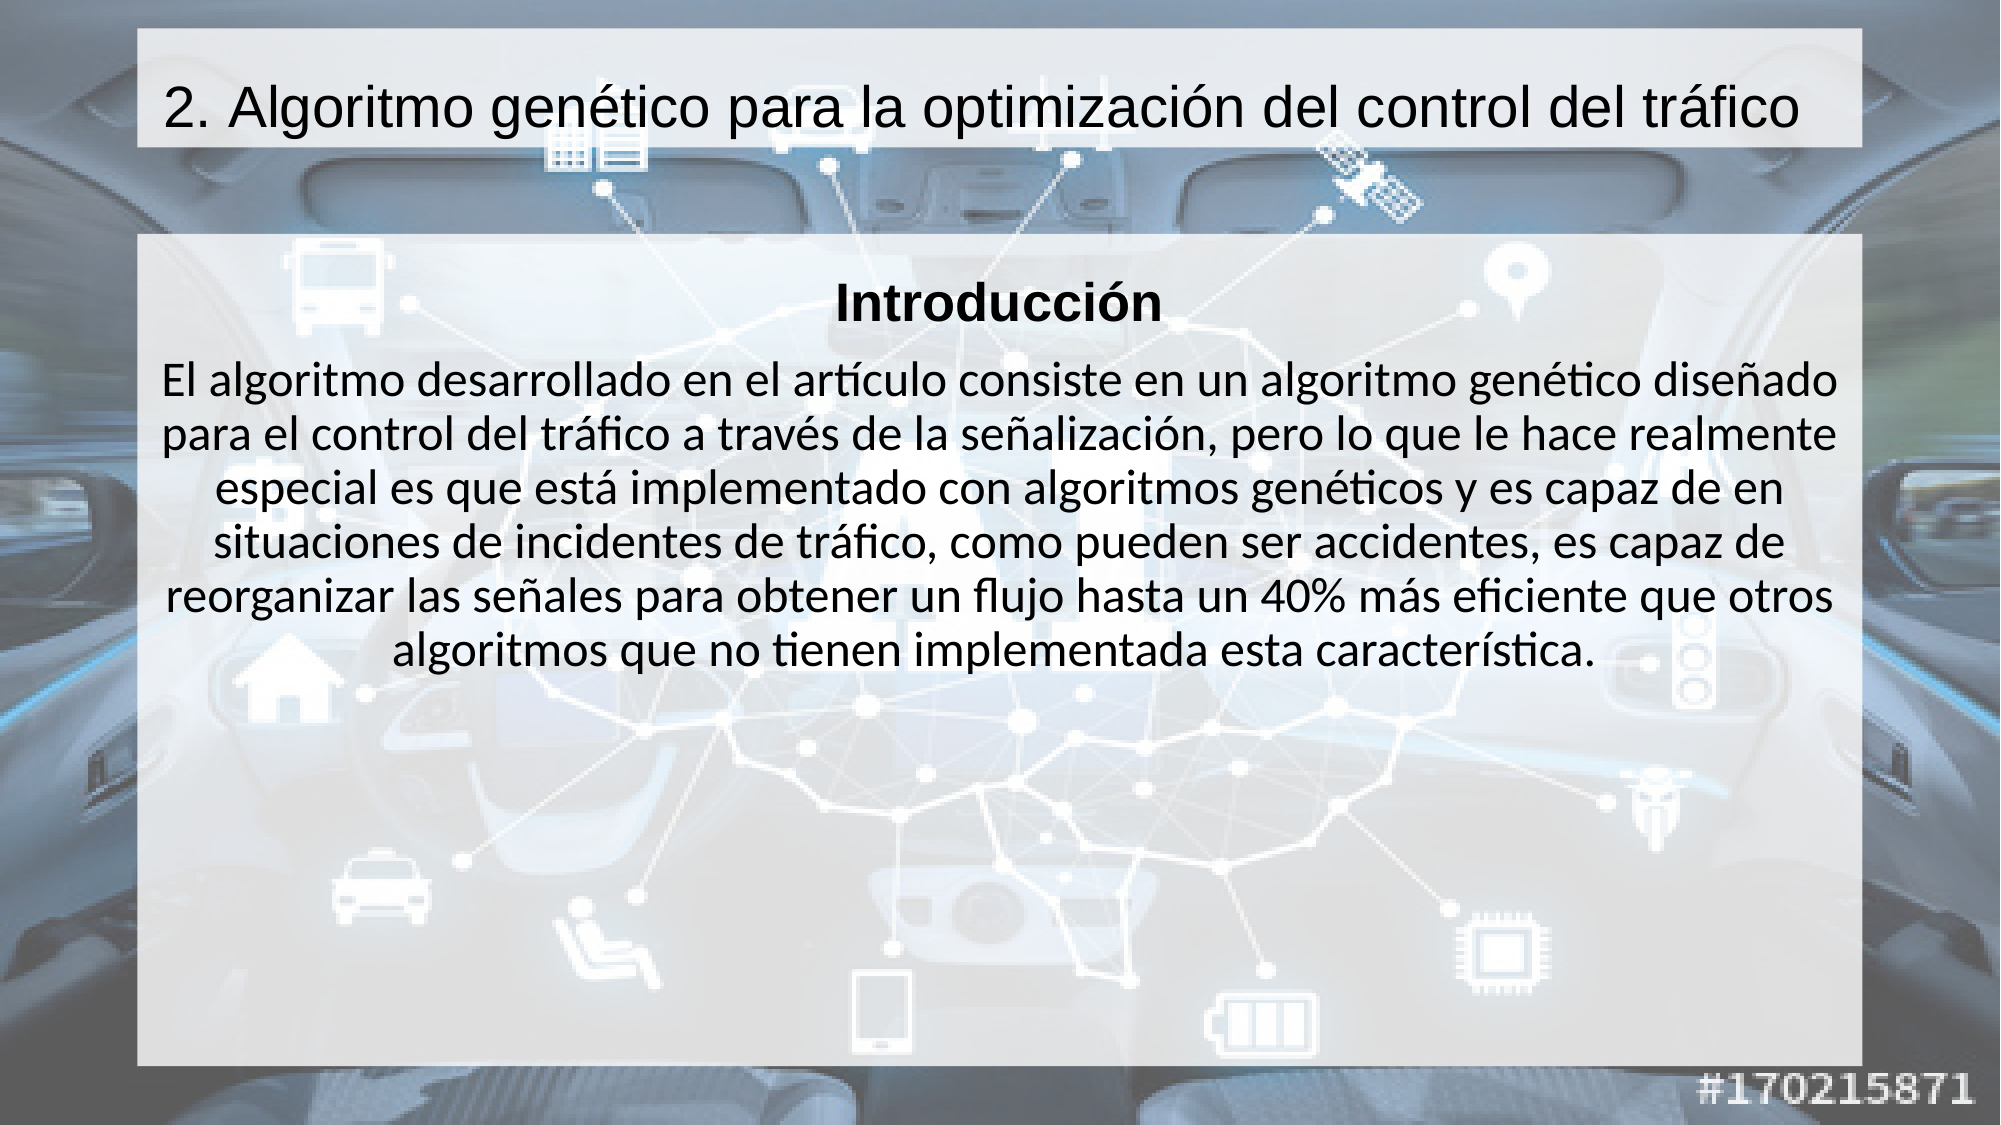

2. Algoritmo genético para la optimización del control del tráfico
Introducción
El algoritmo desarrollado en el artículo consiste en un algoritmo genético diseñado para el control del tráfico a través de la señalización, pero lo que le hace realmente especial es que está implementado con algoritmos genéticos y es capaz de en situaciones de incidentes de tráfico, como pueden ser accidentes, es capaz de reorganizar las señales para obtener un flujo hasta un 40% más eficiente que otros algoritmos que no tienen implementada esta característica.